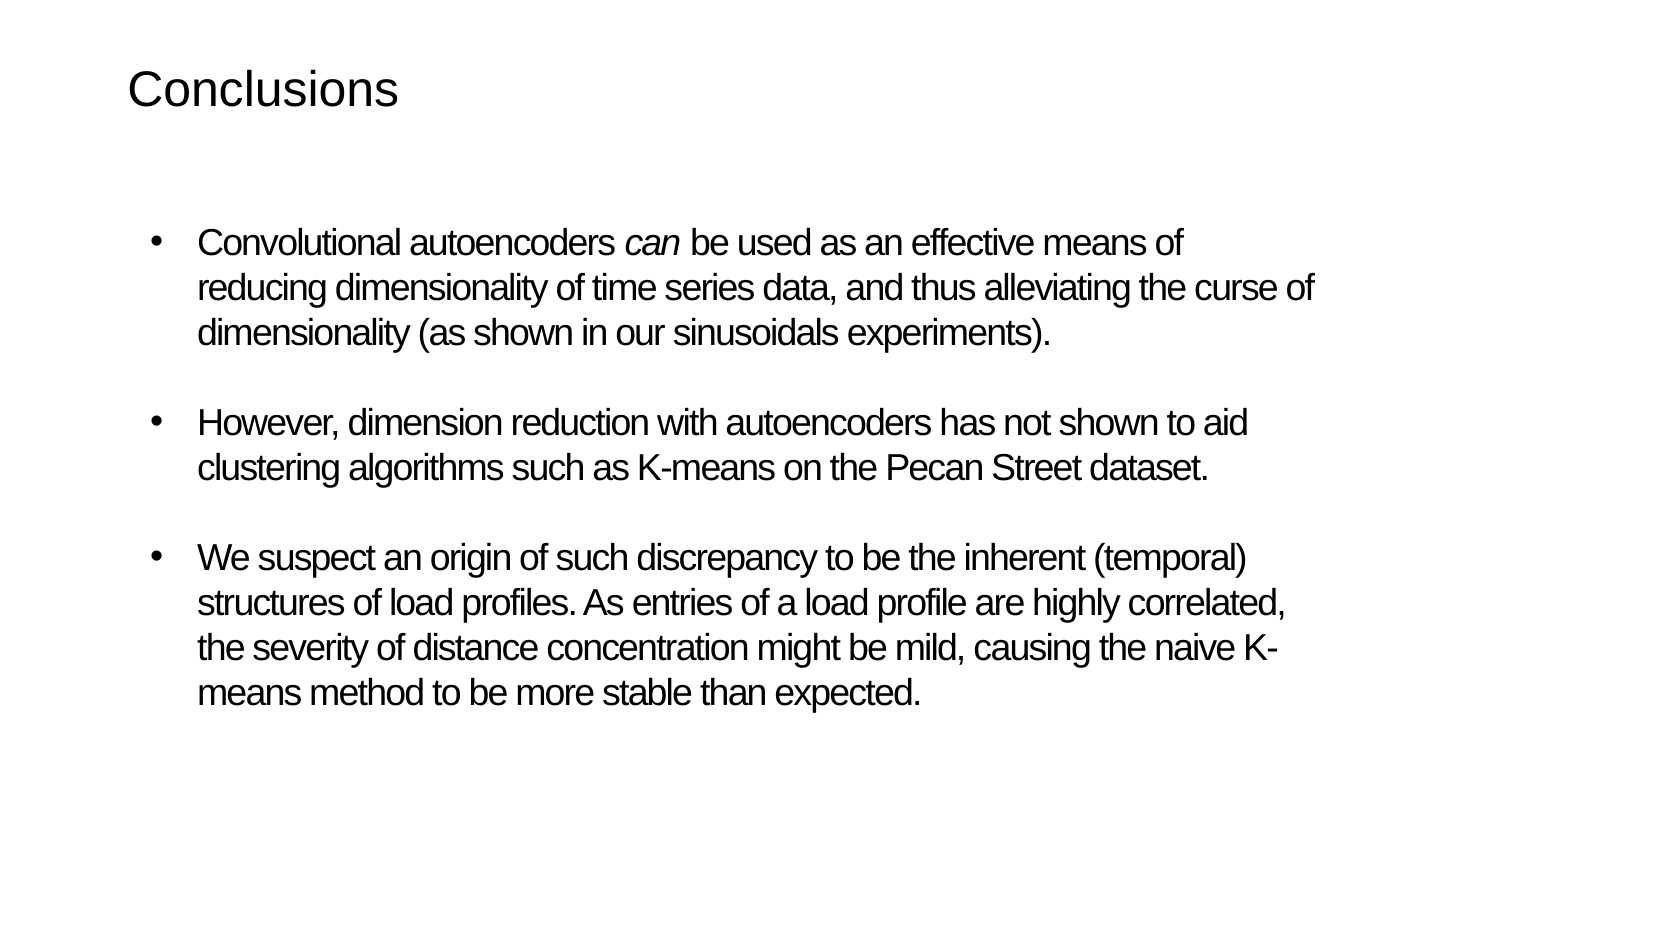

Conclusions
Convolutional autoencoders can be used as an effective means of reducing dimensionality of time series data, and thus alleviating the curse of dimensionality (as shown in our sinusoidals experiments).

However, dimension reduction with autoencoders has not shown to aid clustering algorithms such as K-means on the Pecan Street dataset.

We suspect an origin of such discrepancy to be the inherent (temporal) structures of load profiles. As entries of a load profile are highly correlated, the severity of distance concentration might be mild, causing the naive K-means method to be more stable than expected.